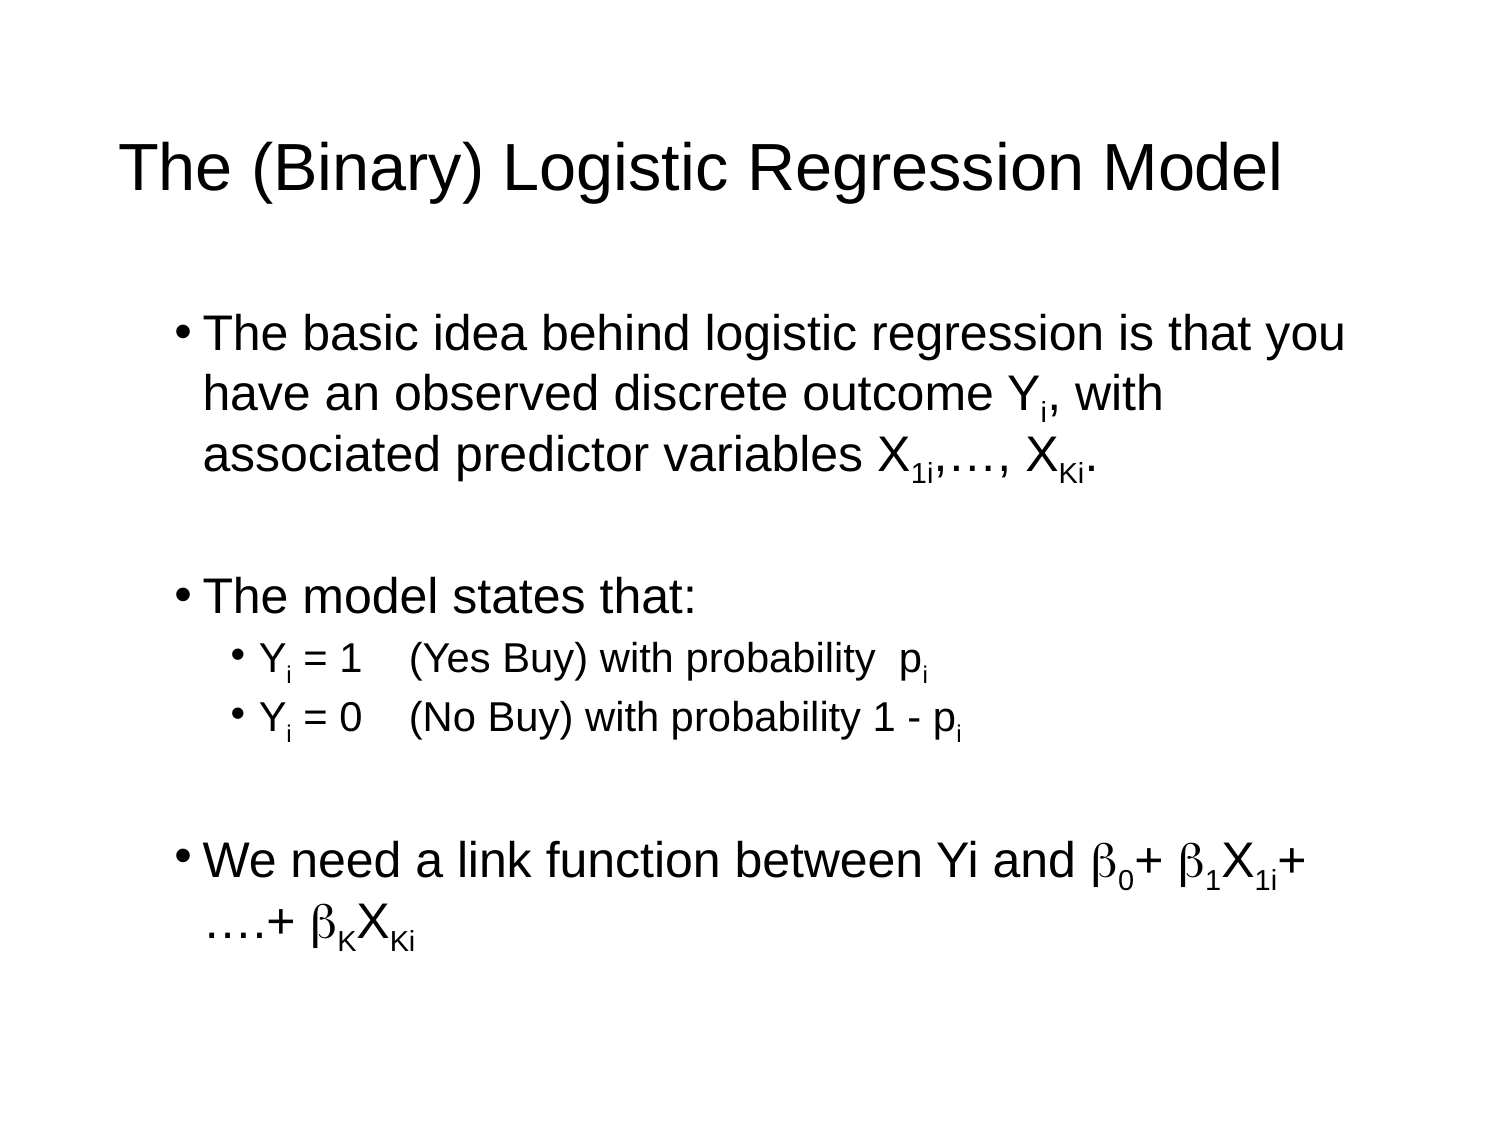

# The (Binary) Logistic Regression Model
The basic idea behind logistic regression is that you have an observed discrete outcome Yi, with associated predictor variables X1i,…, XKi.

The model states that:
Yi = 1 	(Yes Buy) with probability  pi
Yi = 0	(No Buy) with probability 1 - pi

We need a link function between Yi and β0+ β1X1i+ ….+ βKXKi